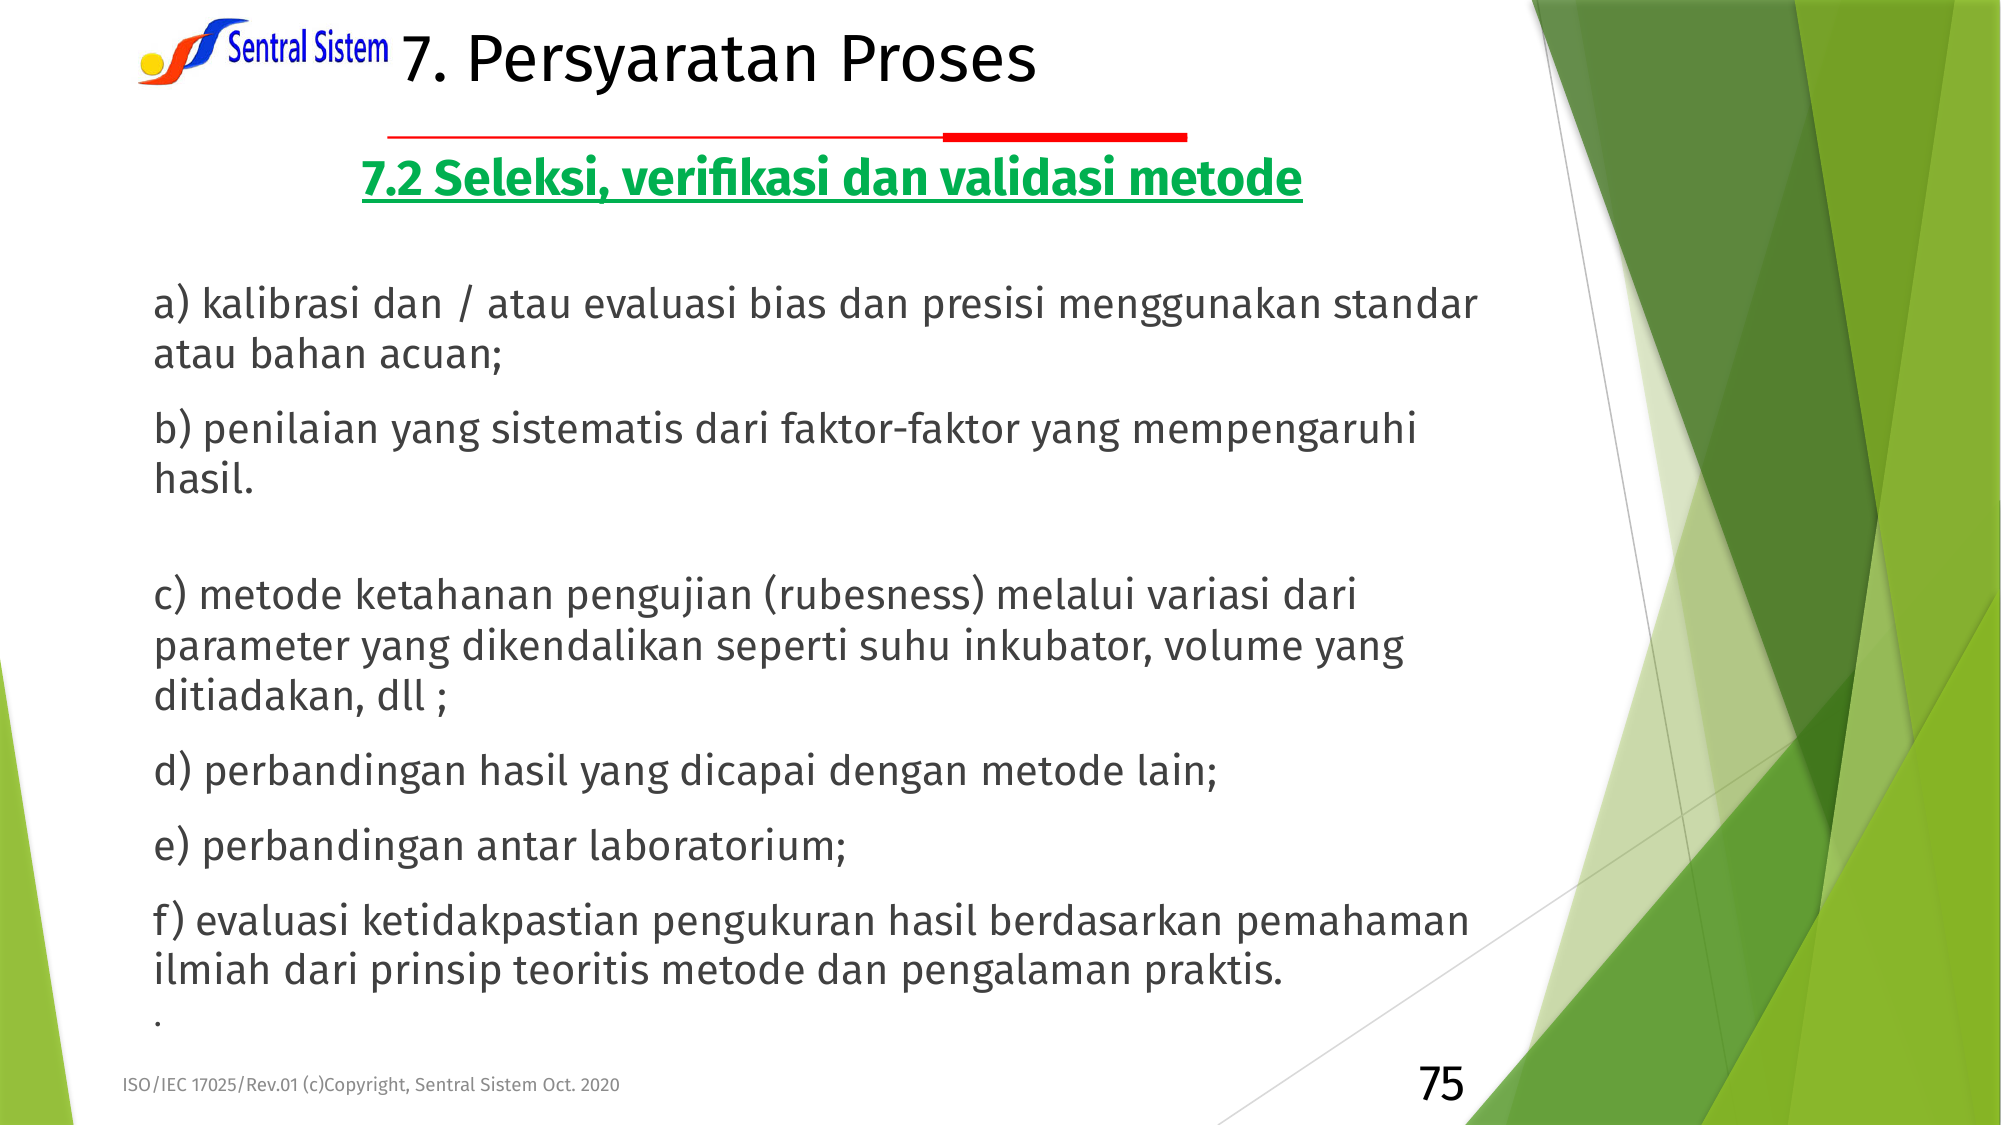

# 7. Persyaratan Proses

7.2 Seleksi, verifikasi dan validasi metode
a) kalibrasi dan / atau evaluasi bias dan presisi menggunakan standar atau bahan acuan;
b) penilaian yang sistematis dari faktor-faktor yang mempengaruhi hasil.

c) metode ketahanan pengujian (rubesness) melalui variasi dari parameter yang dikendalikan seperti suhu inkubator, volume yang ditiadakan, dll ;
d) perbandingan hasil yang dicapai dengan metode lain;
e) perbandingan antar laboratorium;
f) evaluasi ketidakpastian pengukuran hasil berdasarkan pemahaman ilmiah dari prinsip teoritis metode dan pengalaman praktis.
.
75
ISO/IEC 17025/Rev.01 (c)Copyright, Sentral Sistem Oct. 2020